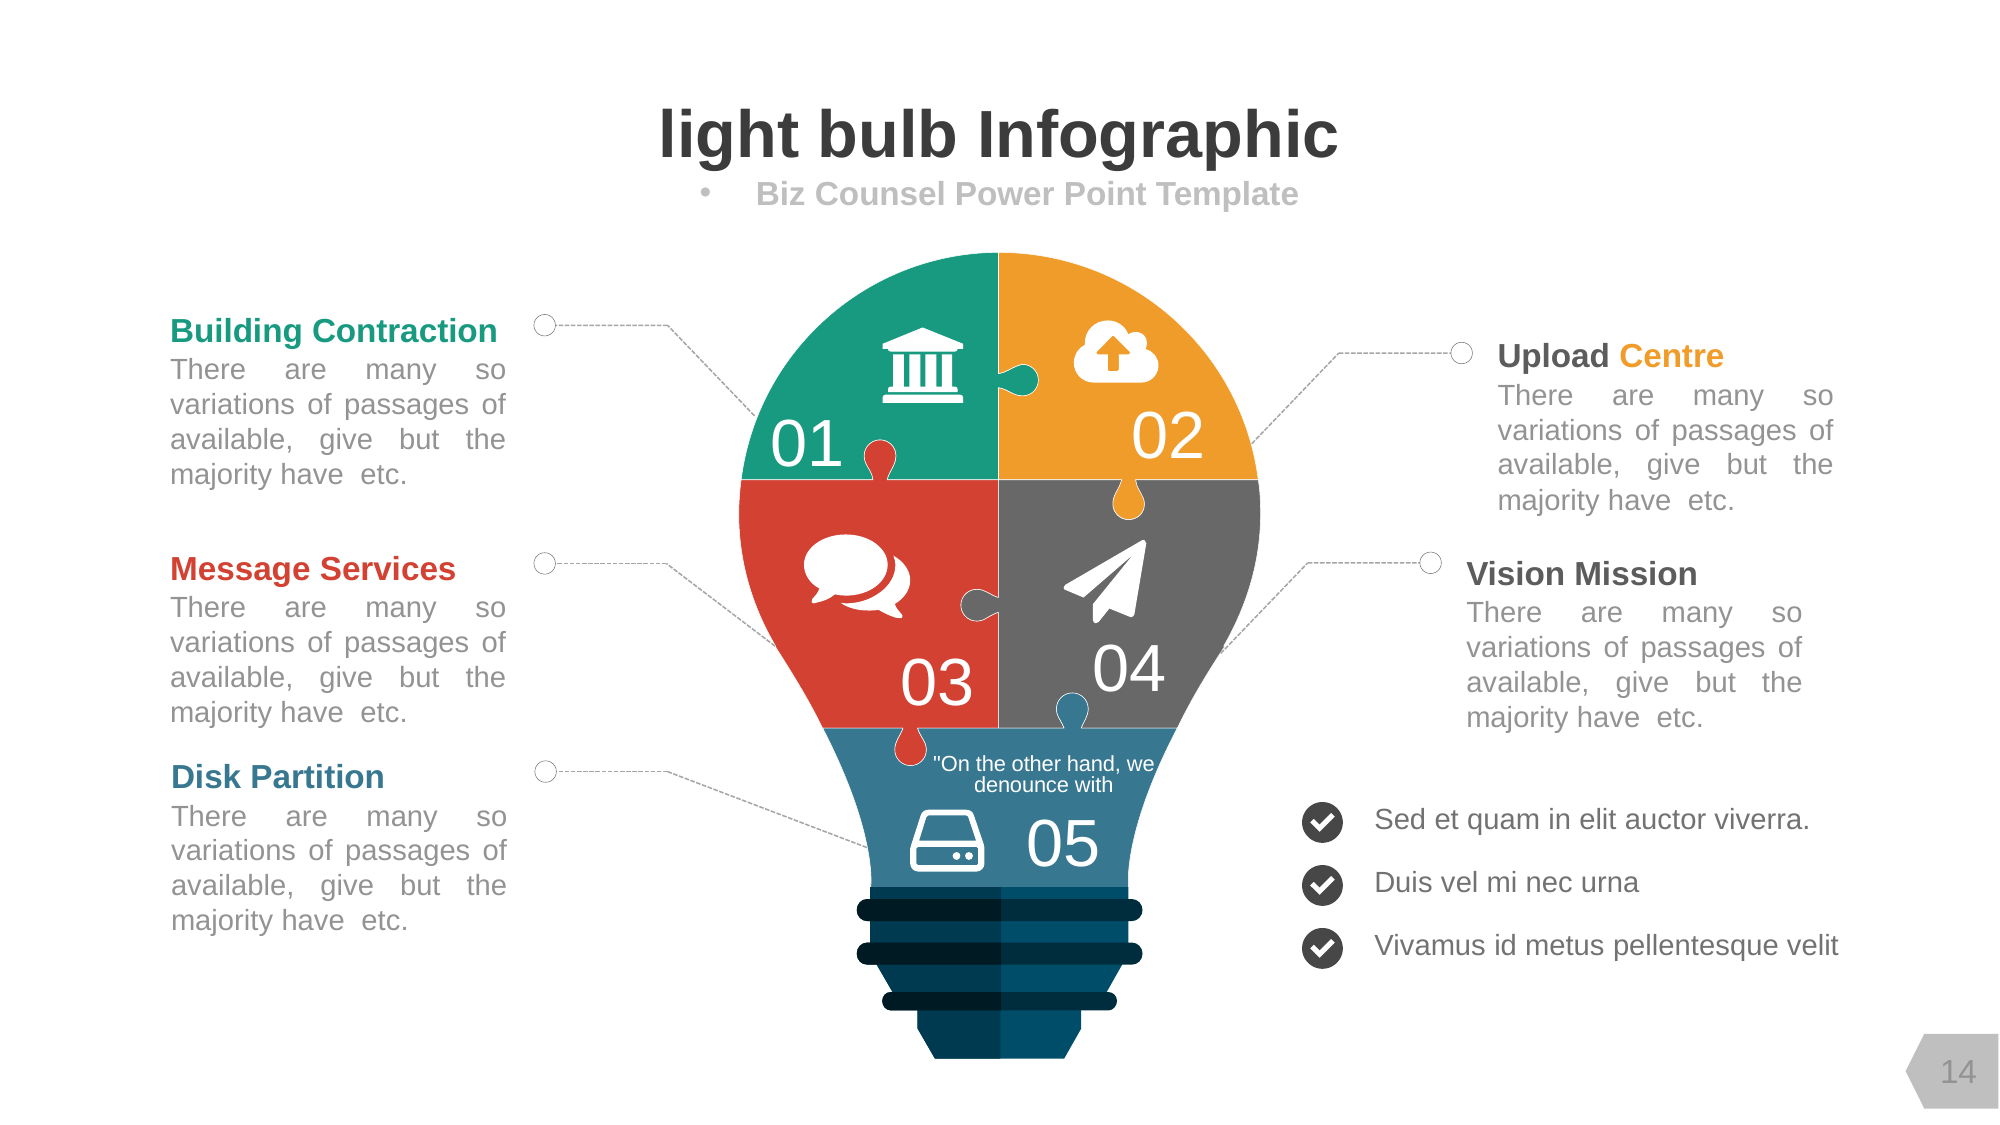

light bulb Infographic
Biz Counsel Power Point Template
01

02

Building Contraction

Upload Centre

There are many so variations of passages of available, give but the majority have  etc.
There are many so variations of passages of available, give but the majority have  etc.
03

04

Message Services
Vision Mission

There are many so variations of passages of available, give but the majority have  etc.
There are many so variations of passages of available, give but the majority have  etc.
05
"On the other hand, we denounce with

Disk Partition

There are many so variations of passages of available, give but the majority have  etc.

Sed et quam in elit auctor viverra.

Duis vel mi nec urna

Vivamus id metus pellentesque velit